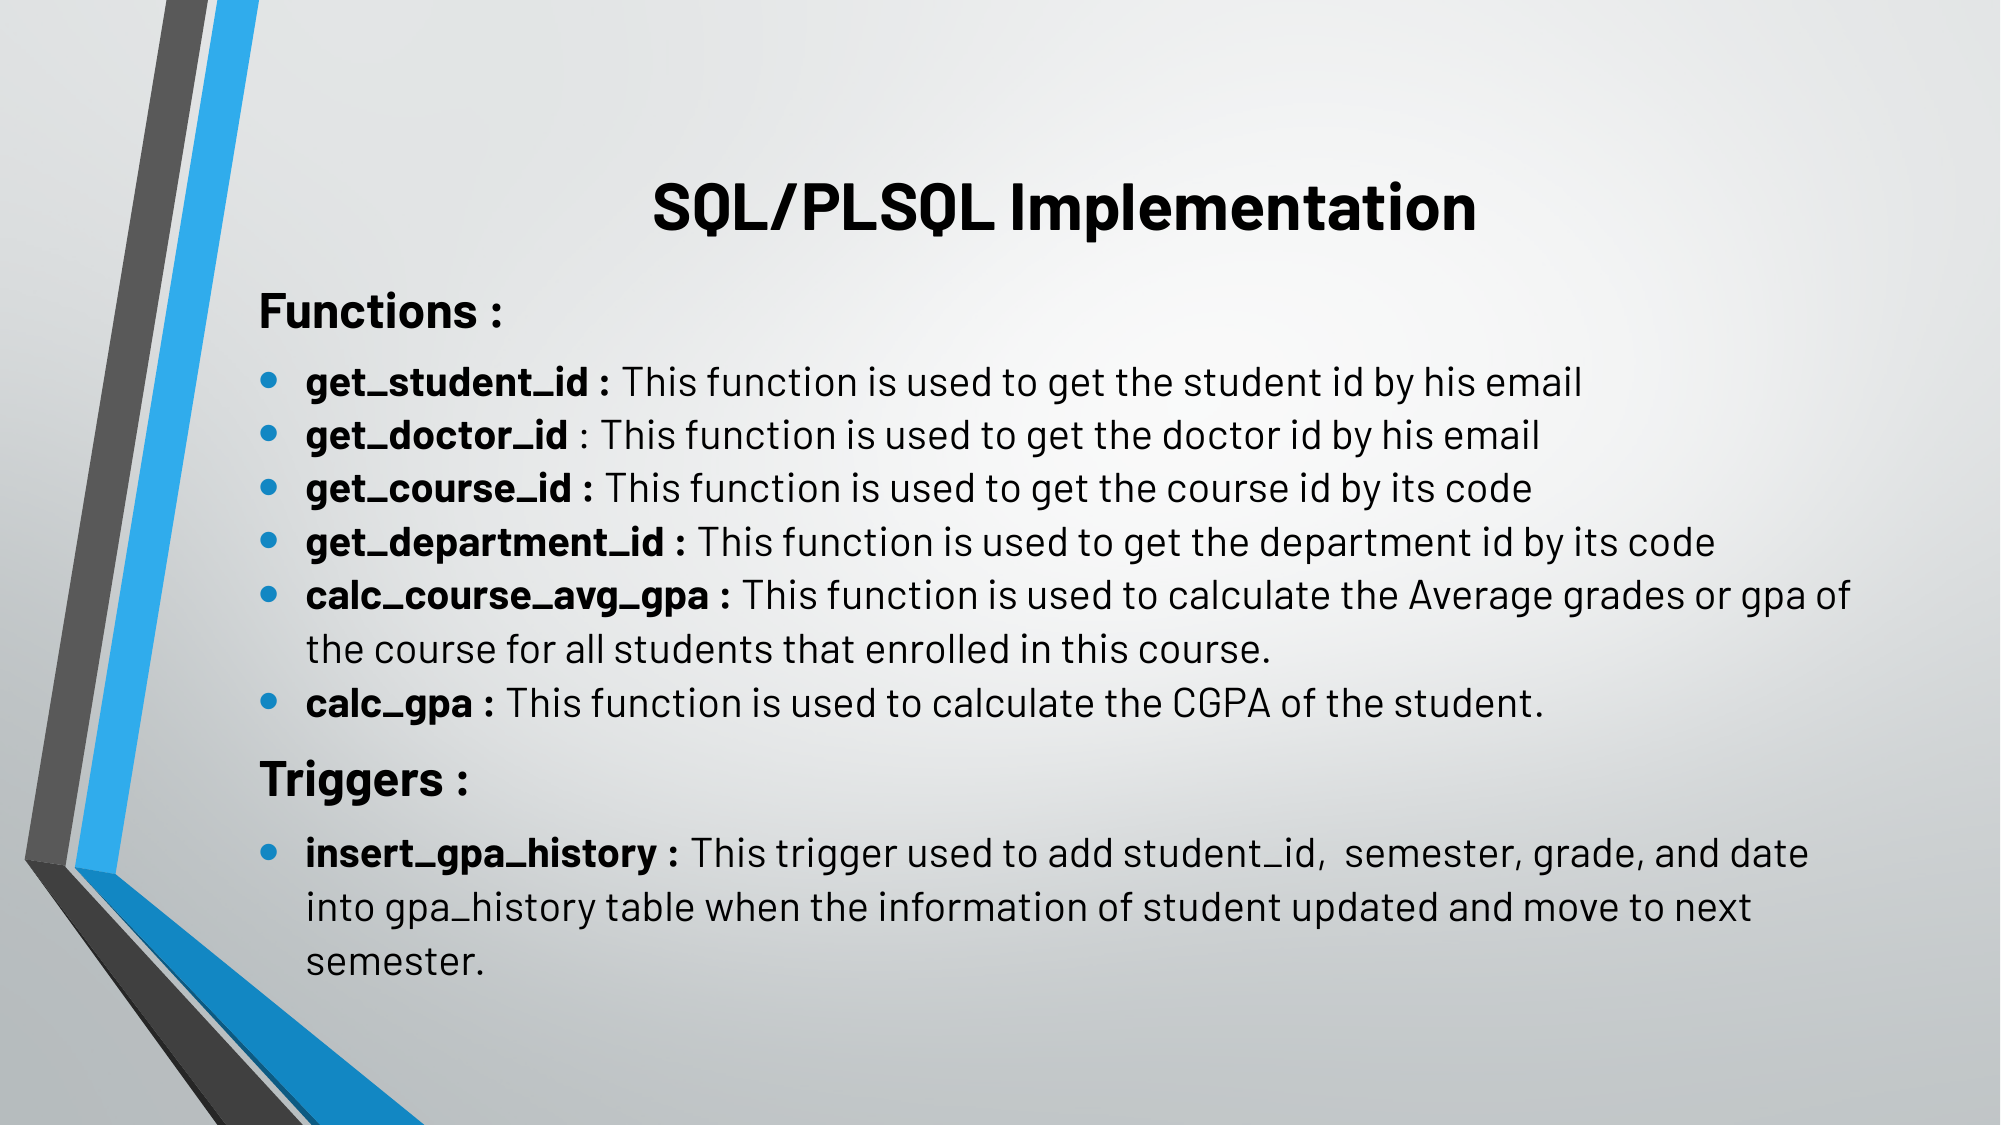

# SQL/PLSQL Implementation
Functions :
get_student_id : This function is used to get the student id by his email
get_doctor_id : This function is used to get the doctor id by his email
get_course_id : This function is used to get the course id by its code
get_department_id : This function is used to get the department id by its code
calc_course_avg_gpa : This function is used to calculate the Average grades or gpa of the course for all students that enrolled in this course.
calc_gpa : This function is used to calculate the CGPA of the student.
Triggers :
insert_gpa_history : This trigger used to add student_id,  semester, grade, and date into gpa_history table when the information of student updated and move to next semester.